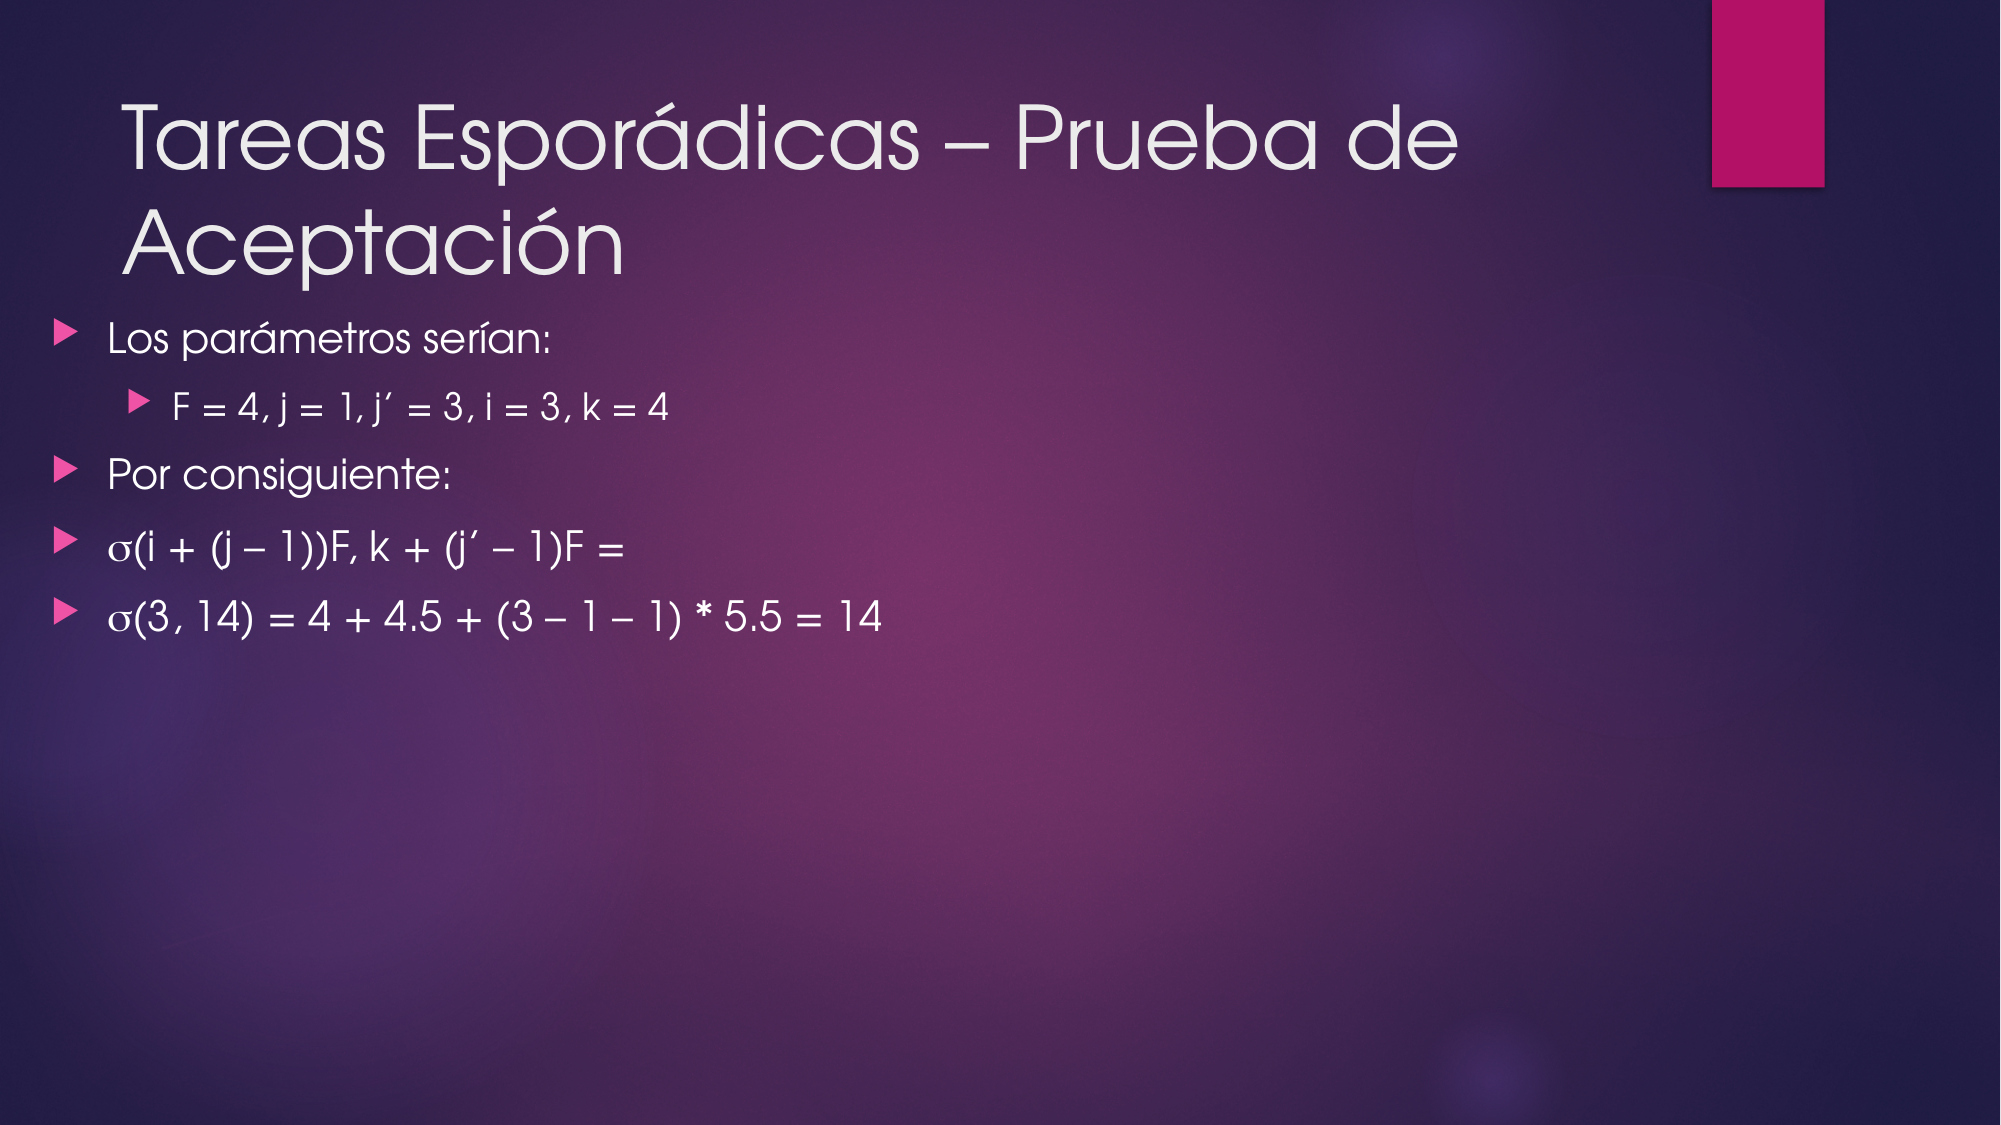

# Tareas Esporádicas – Prueba de Aceptación
Los parámetros serían:
F = 4, j = 1, j’ = 3, i = 3, k = 4
Por consiguiente:
σ(i + (j – 1))F, k + (j’ – 1)F =
σ(3, 14) = 4 + 4.5 + (3 – 1 – 1) * 5.5 = 14